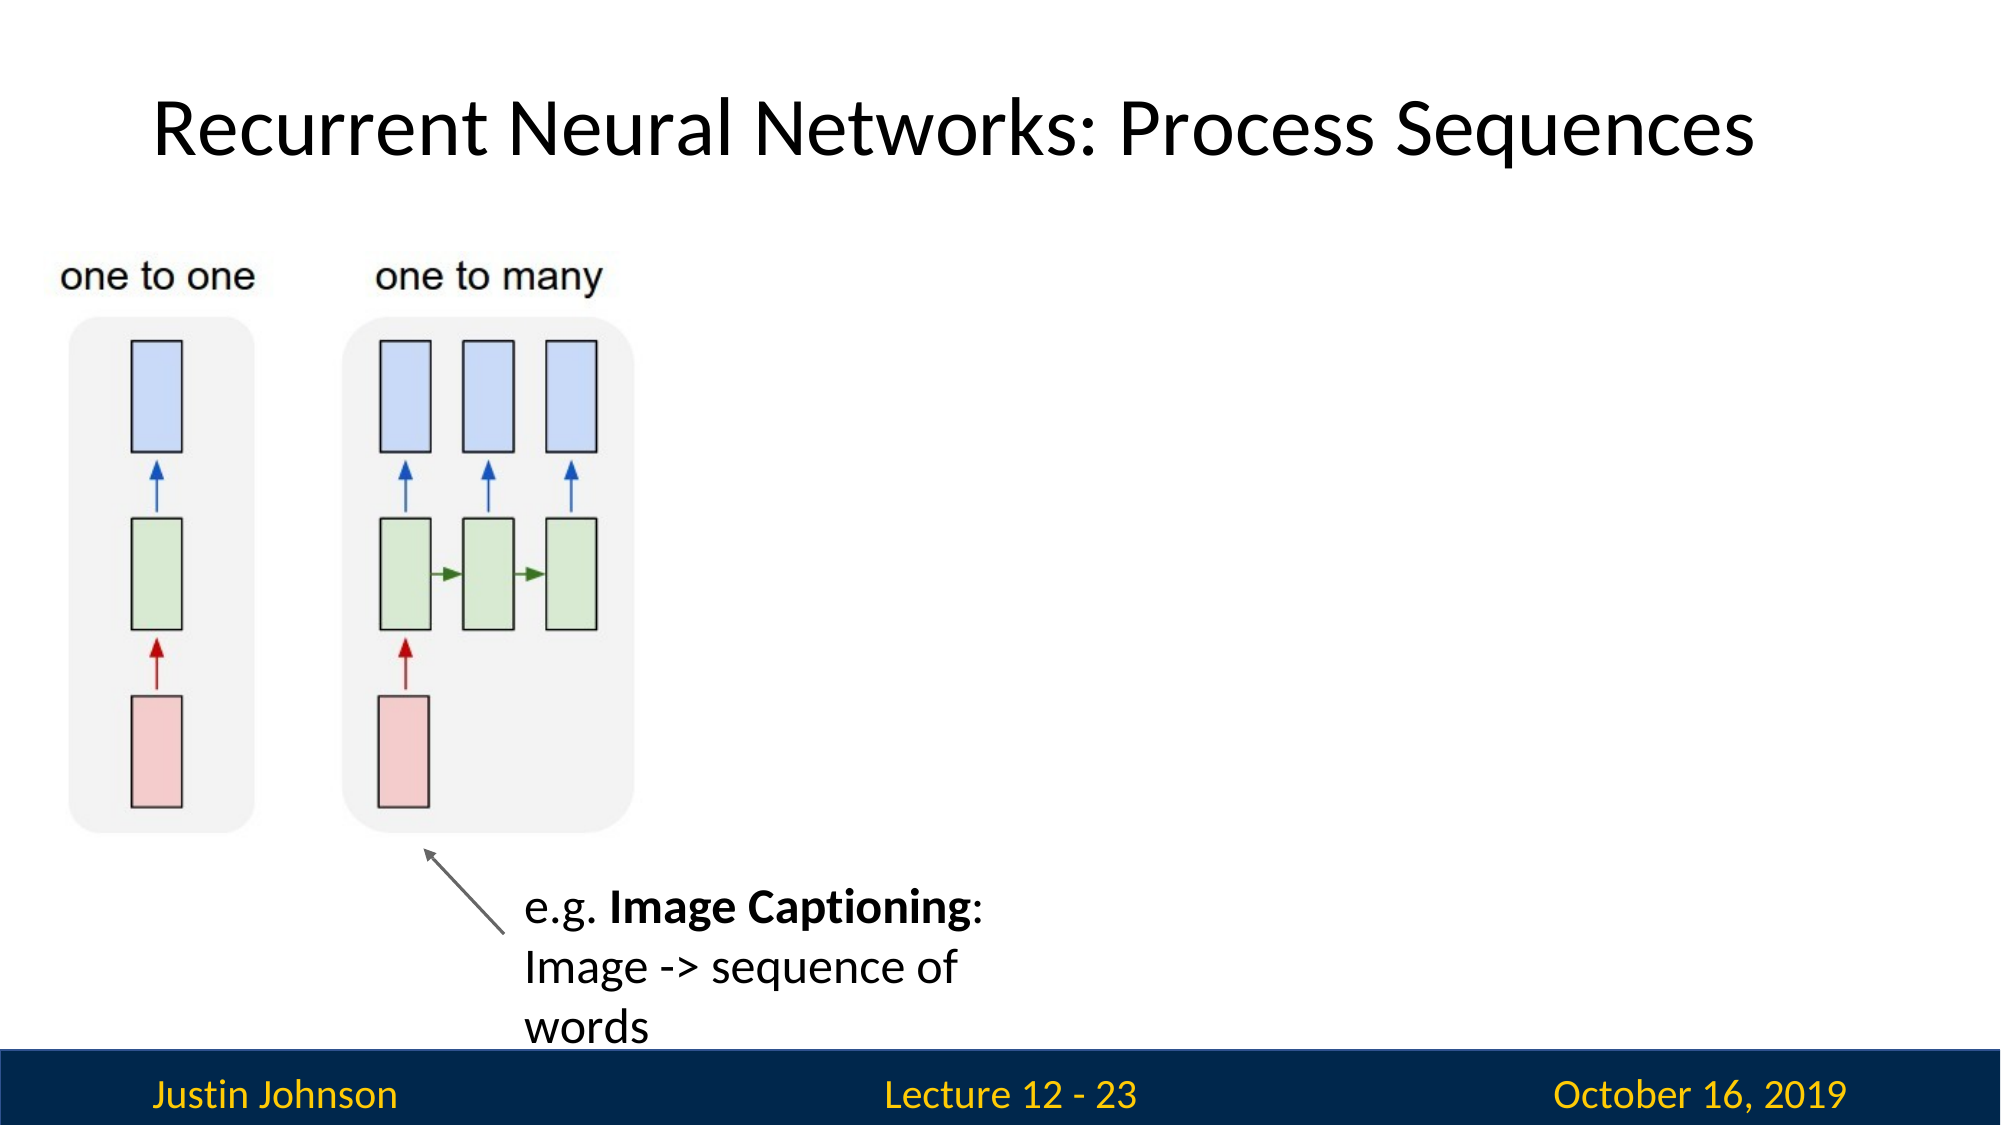

# Recurrent Neural Networks: Process Sequences

e.g. Image Captioning: Image -> sequence of words
Justin Johnson
October 16, 2019
Lecture 12 - 23